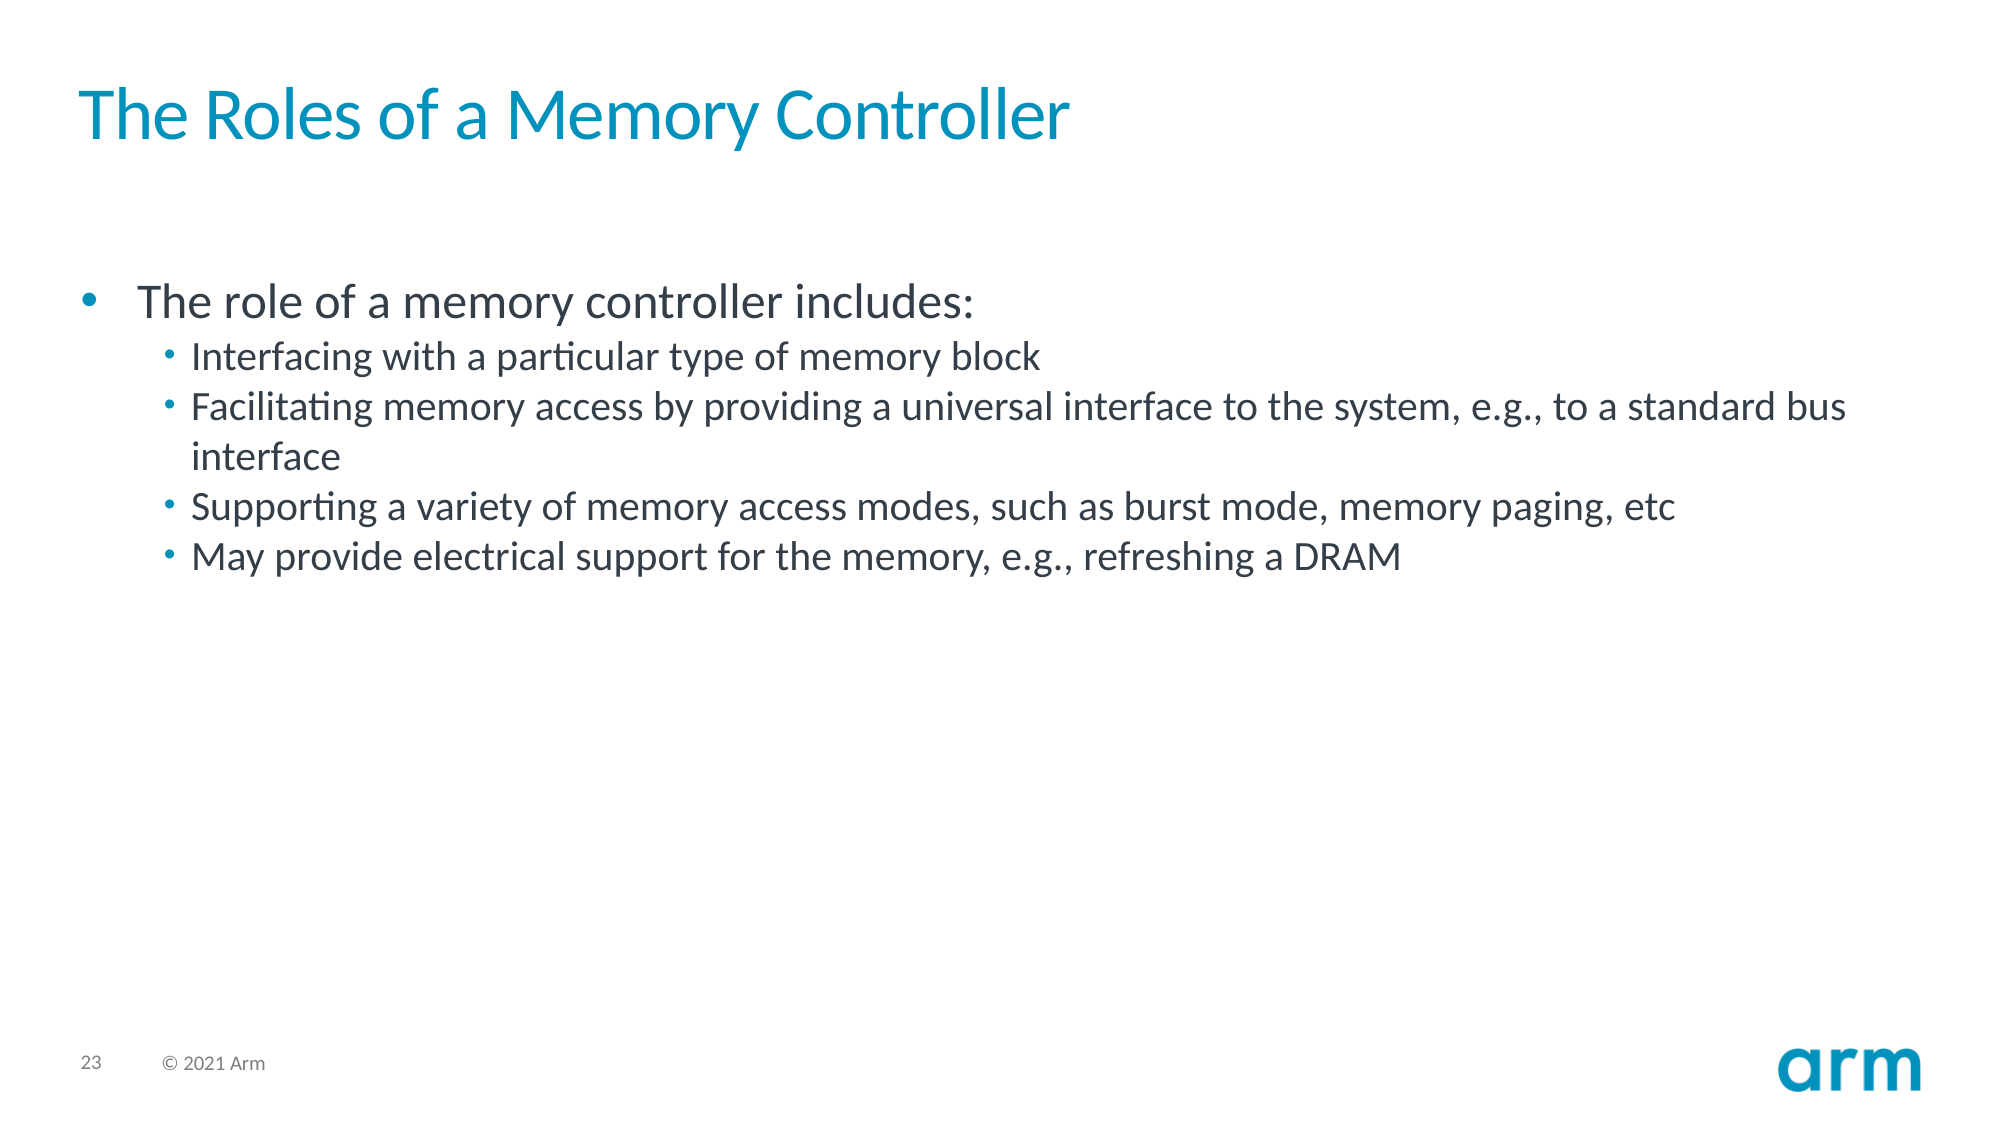

# The Roles of a Memory Controller
The role of a memory controller includes:
Interfacing with a particular type of memory block
Facilitating memory access by providing a universal interface to the system, e.g., to a standard bus interface
Supporting a variety of memory access modes, such as burst mode, memory paging, etc
May provide electrical support for the memory, e.g., refreshing a DRAM